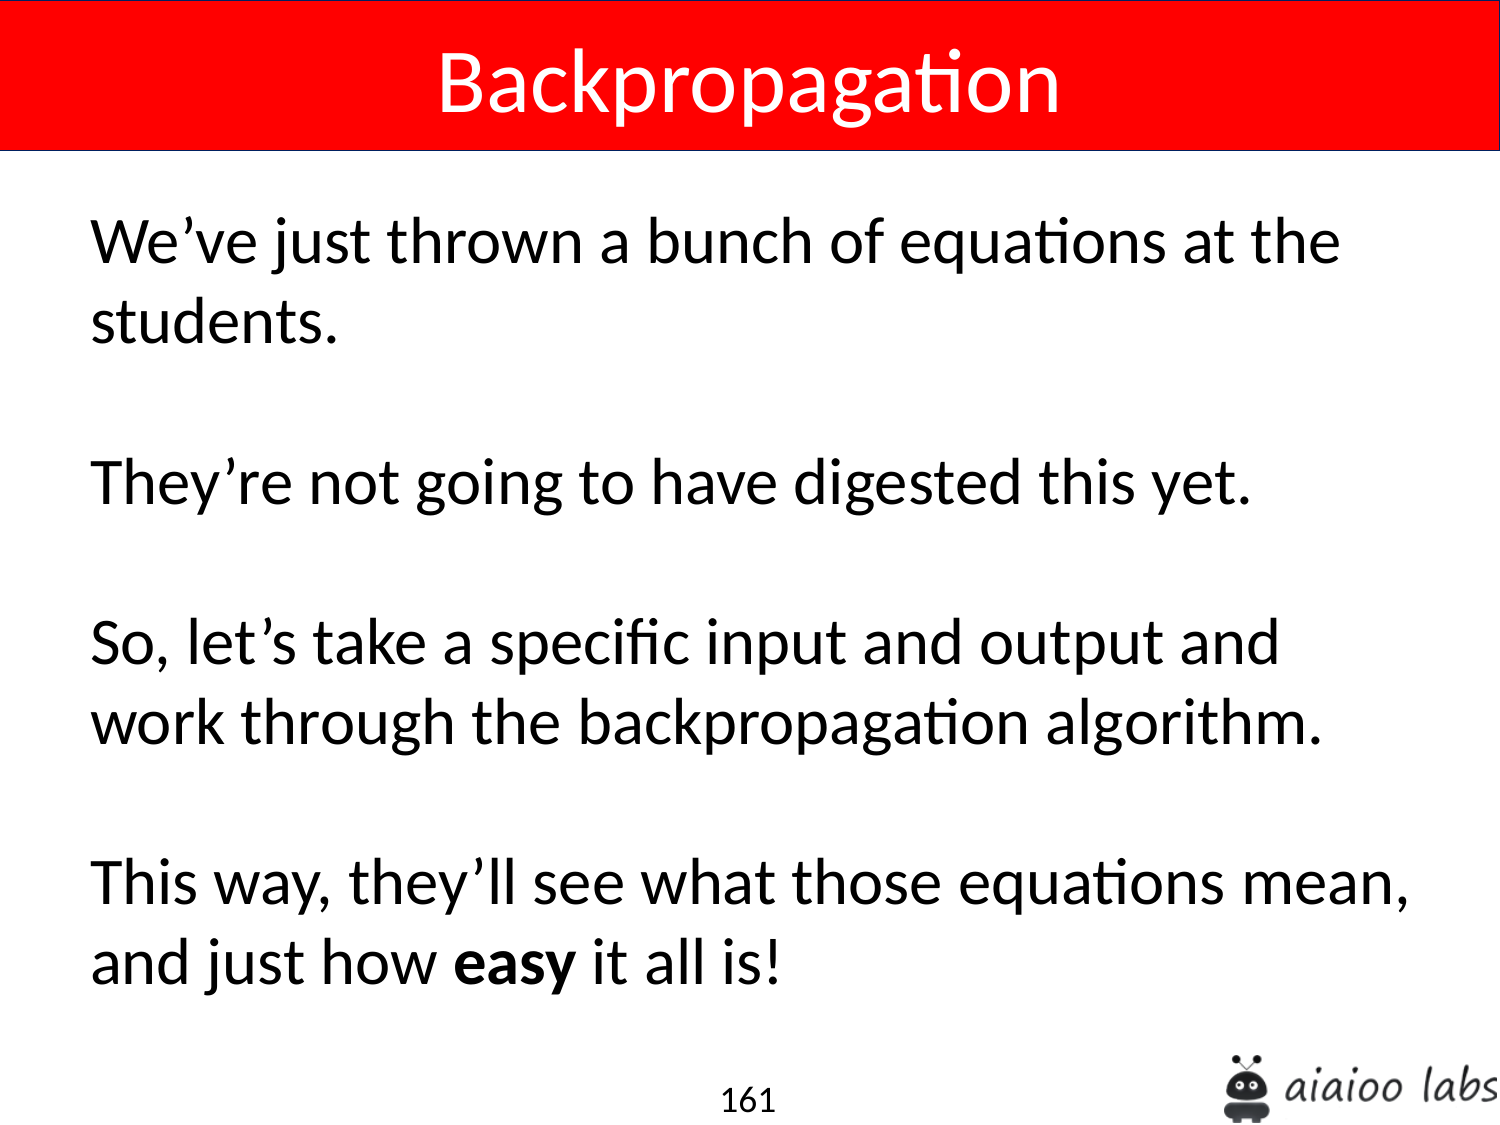

Backpropagation
We’ve just thrown a bunch of equations at the students.

They’re not going to have digested this yet.

So, let’s take a specific input and output and work through the backpropagation algorithm.

This way, they’ll see what those equations mean, and just how easy it all is!